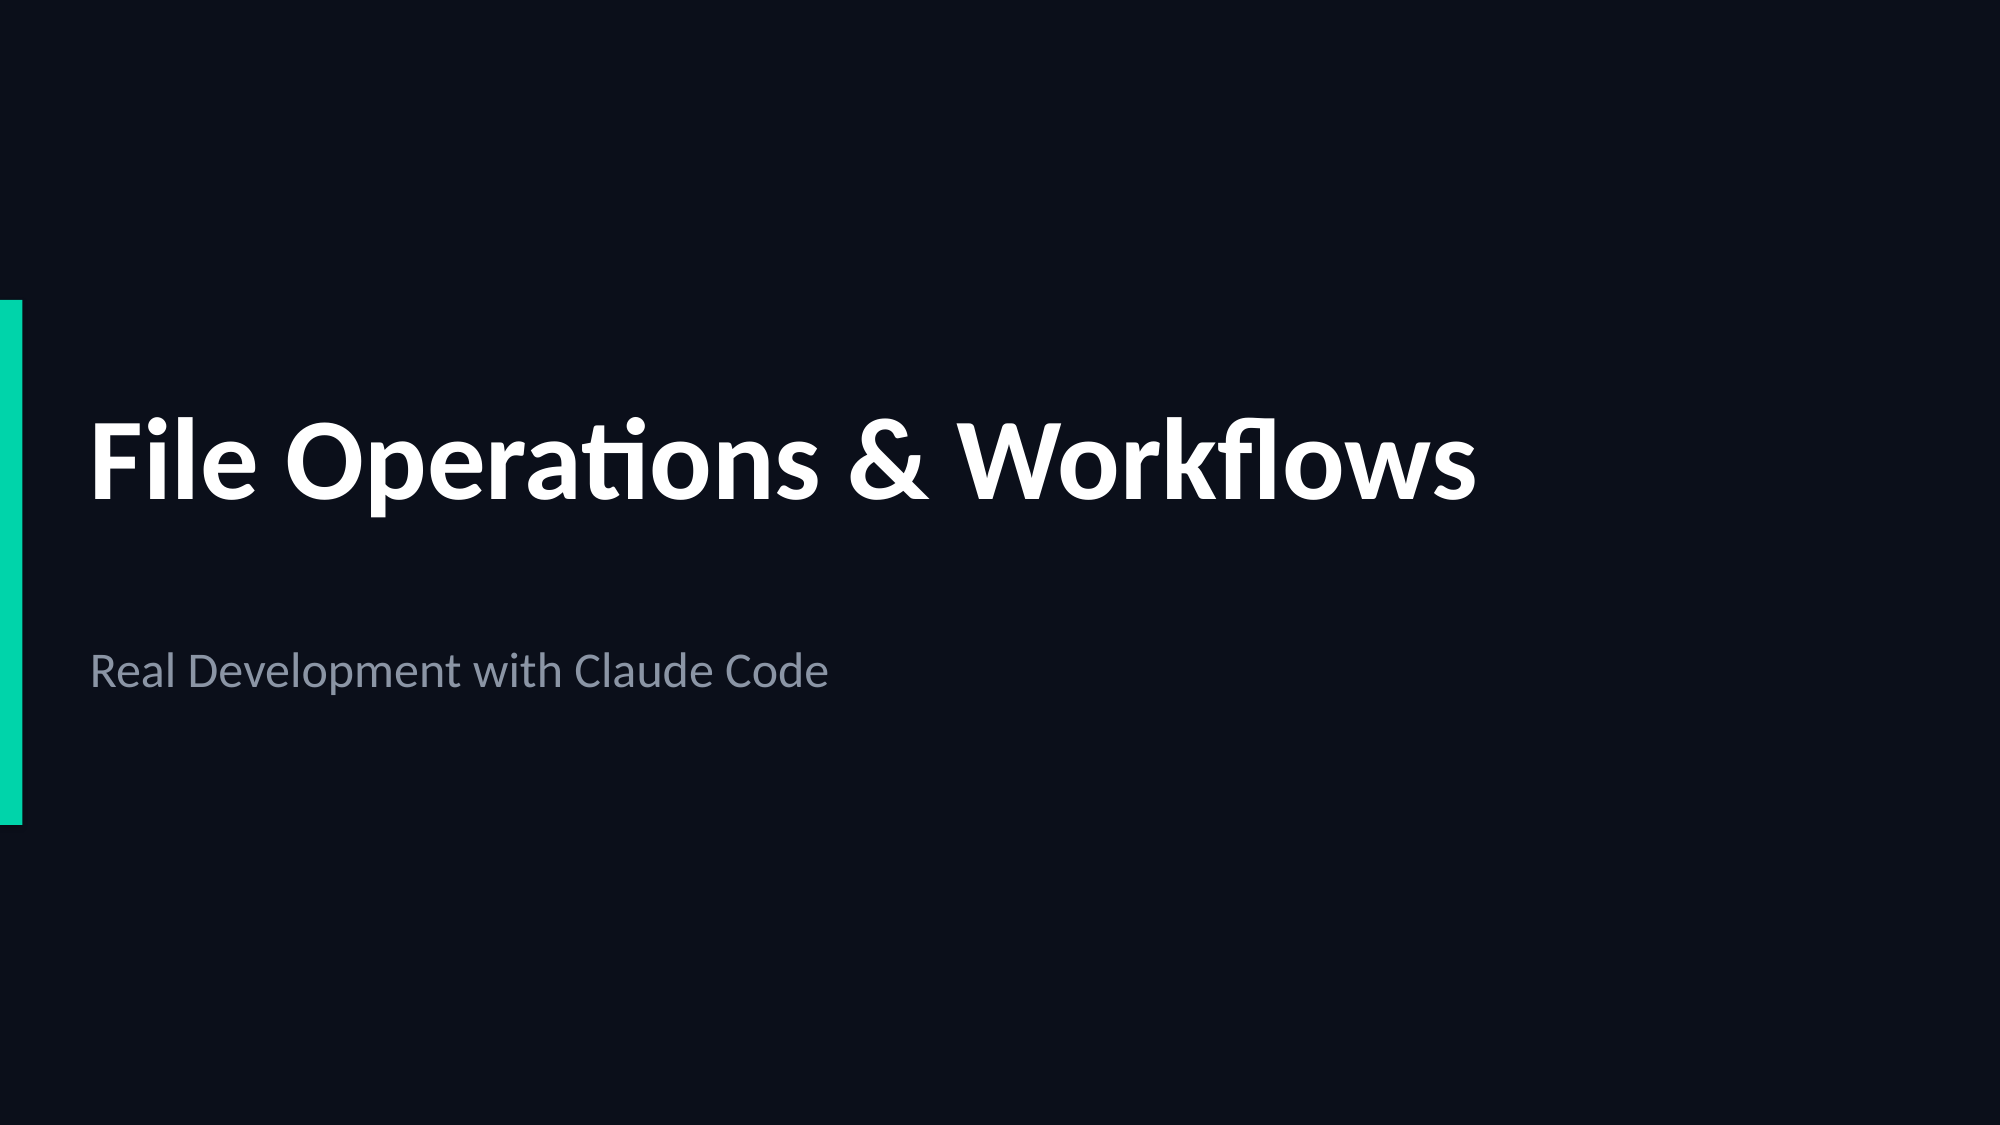

File Operations & Workflows
Real Development with Claude Code